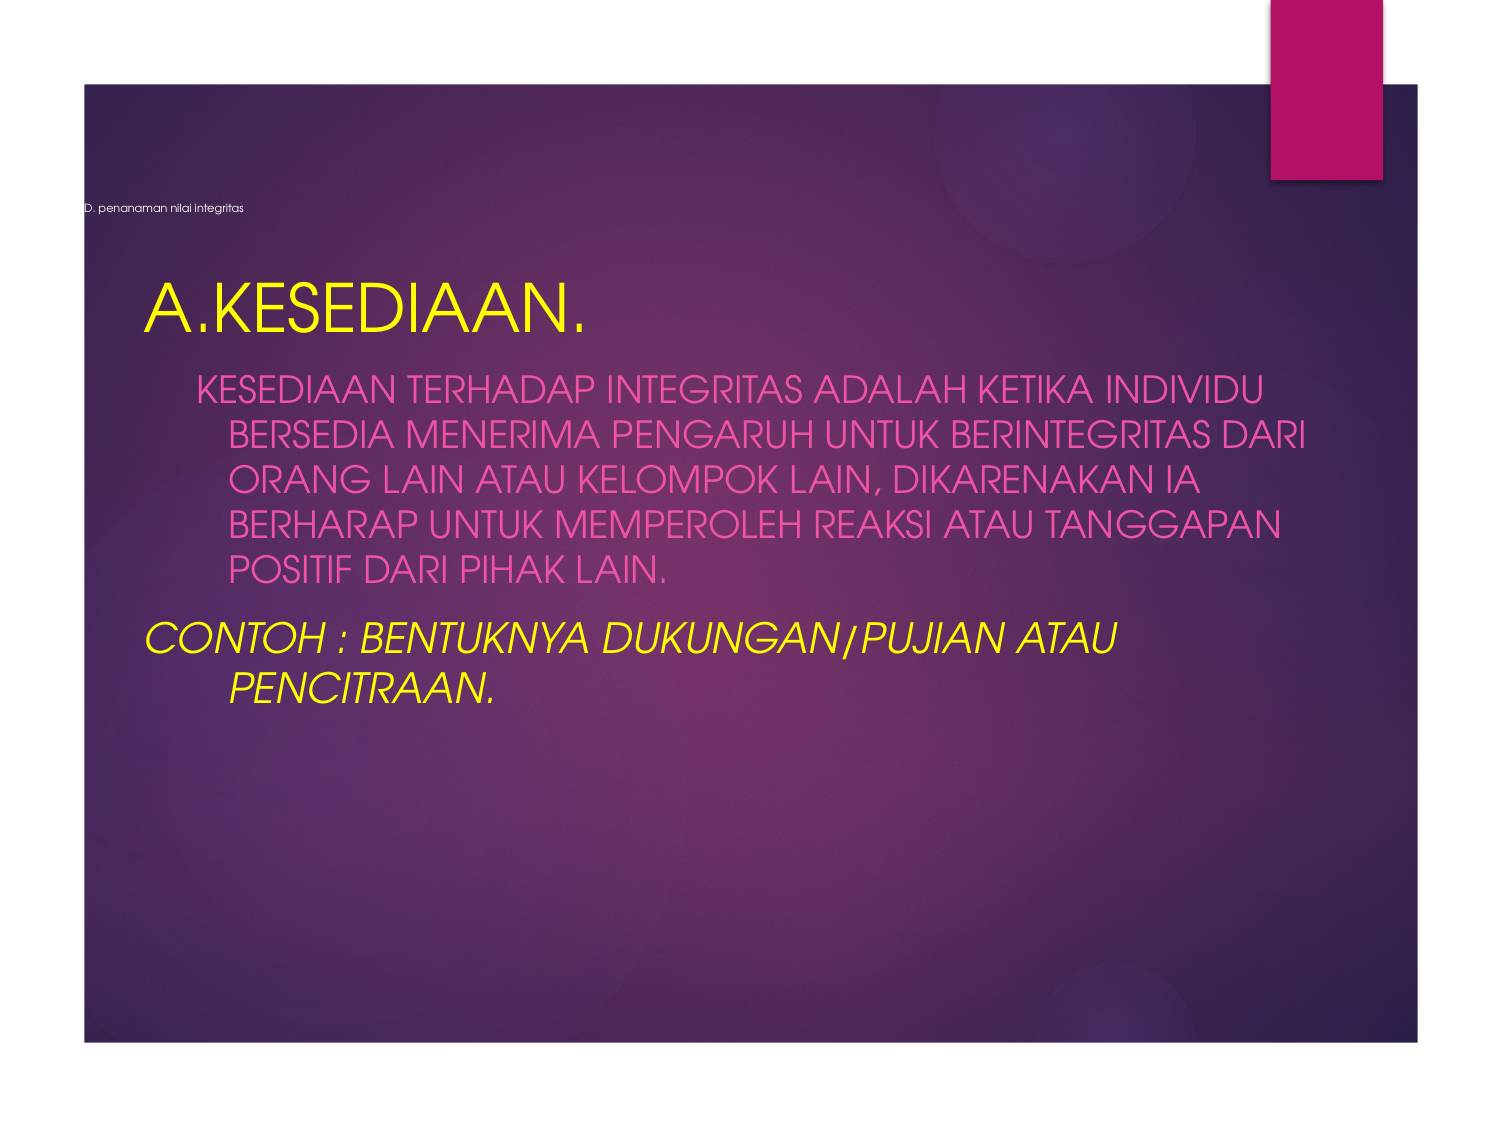

# D. penanaman nilai integritas
a.Kesediaan.
     Kesediaan terhadap integritas adalah ketika individu bersedia menerima pengaruh untuk berintegritas dari orang lain atau kelompok lain, dikarenakan ia berharap untuk memperoleh reaksi atau tanggapan positif dari pihak lain.
Contoh : bentuknya dukungan/pujian atau pencitraan.